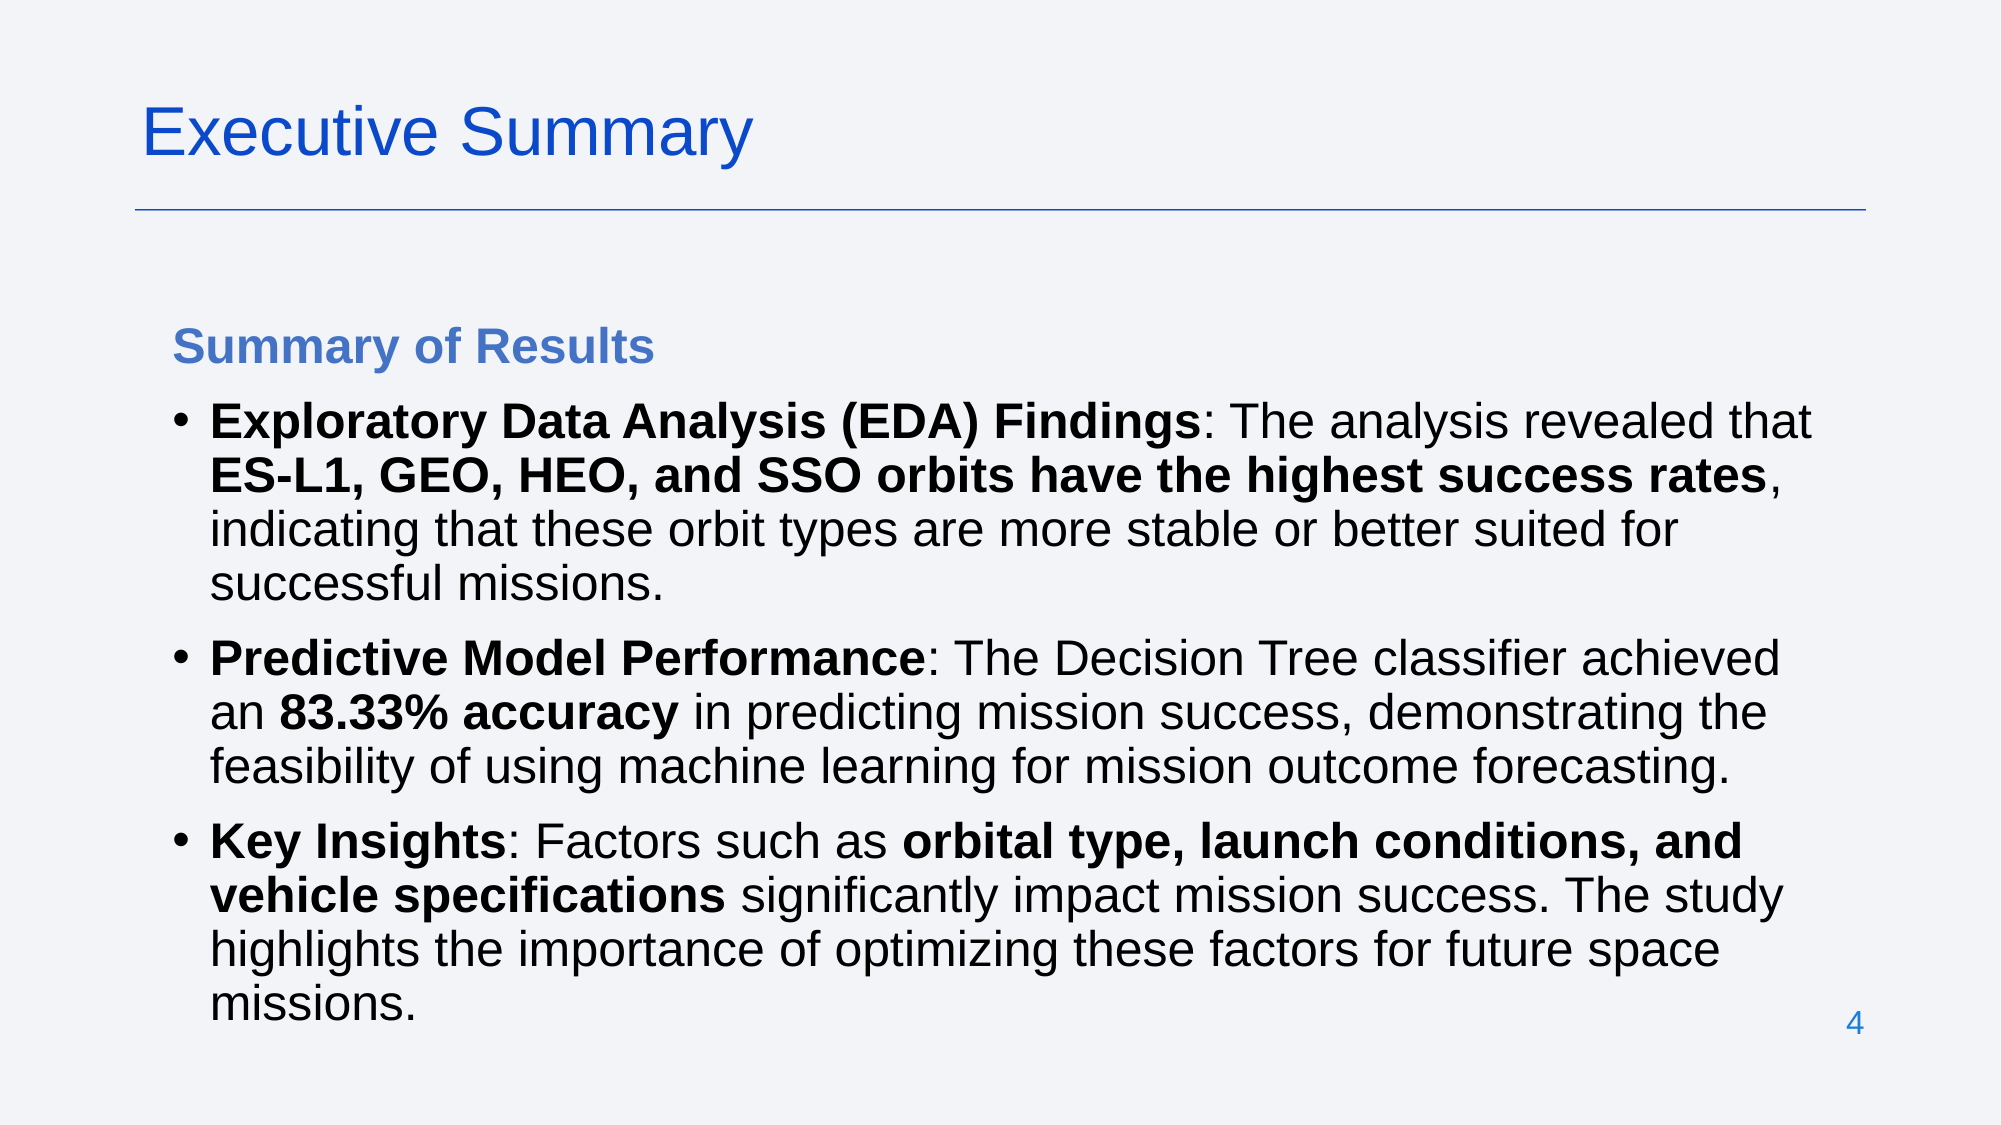

Executive Summary
Summary of Results
Exploratory Data Analysis (EDA) Findings: The analysis revealed that ES-L1, GEO, HEO, and SSO orbits have the highest success rates, indicating that these orbit types are more stable or better suited for successful missions.
Predictive Model Performance: The Decision Tree classifier achieved an 83.33% accuracy in predicting mission success, demonstrating the feasibility of using machine learning for mission outcome forecasting.
Key Insights: Factors such as orbital type, launch conditions, and vehicle specifications significantly impact mission success. The study highlights the importance of optimizing these factors for future space missions.
4